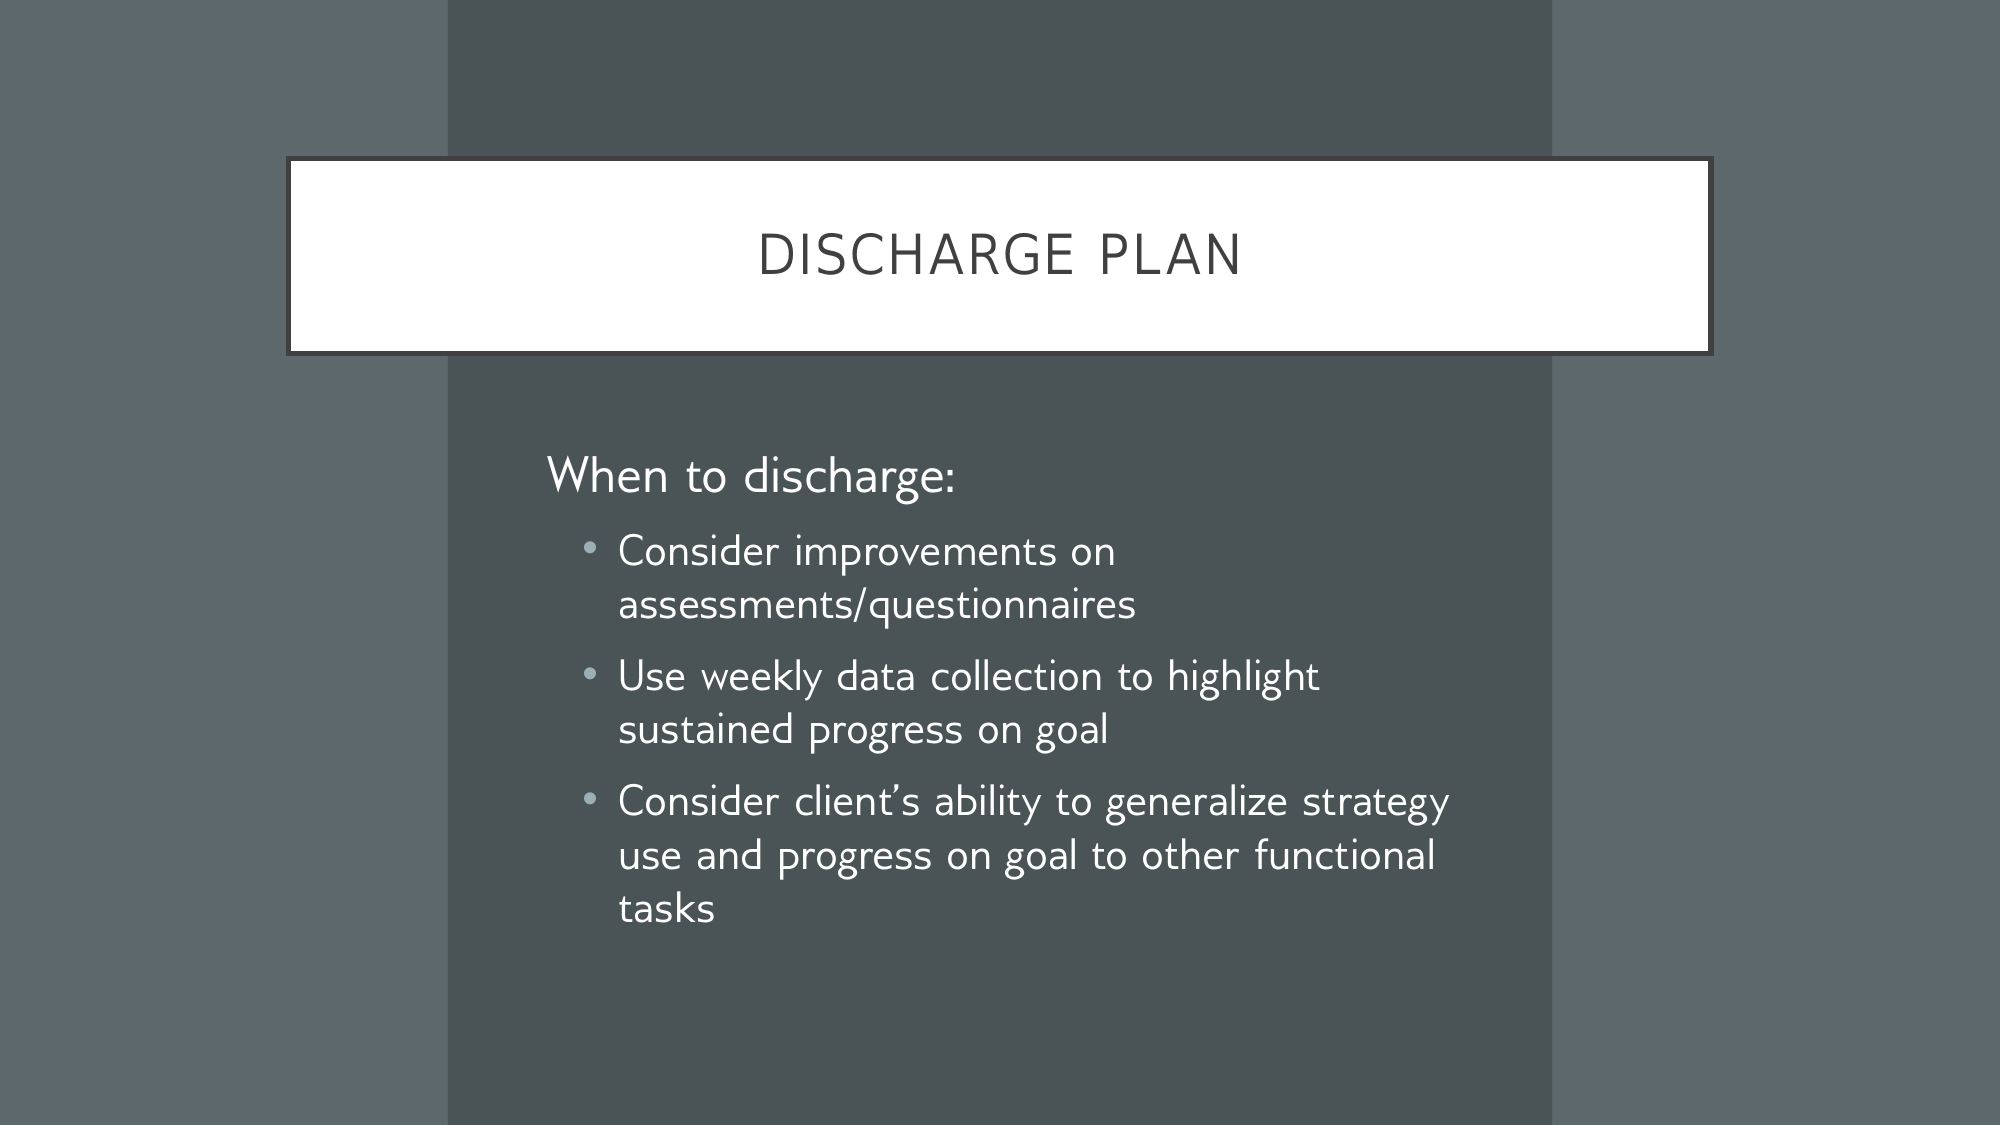

# Discharge Plan
When to discharge:
Consider improvements on assessments/questionnaires
Use weekly data collection to highlight sustained progress on goal
Consider client’s ability to generalize strategy use and progress on goal to other functional tasks